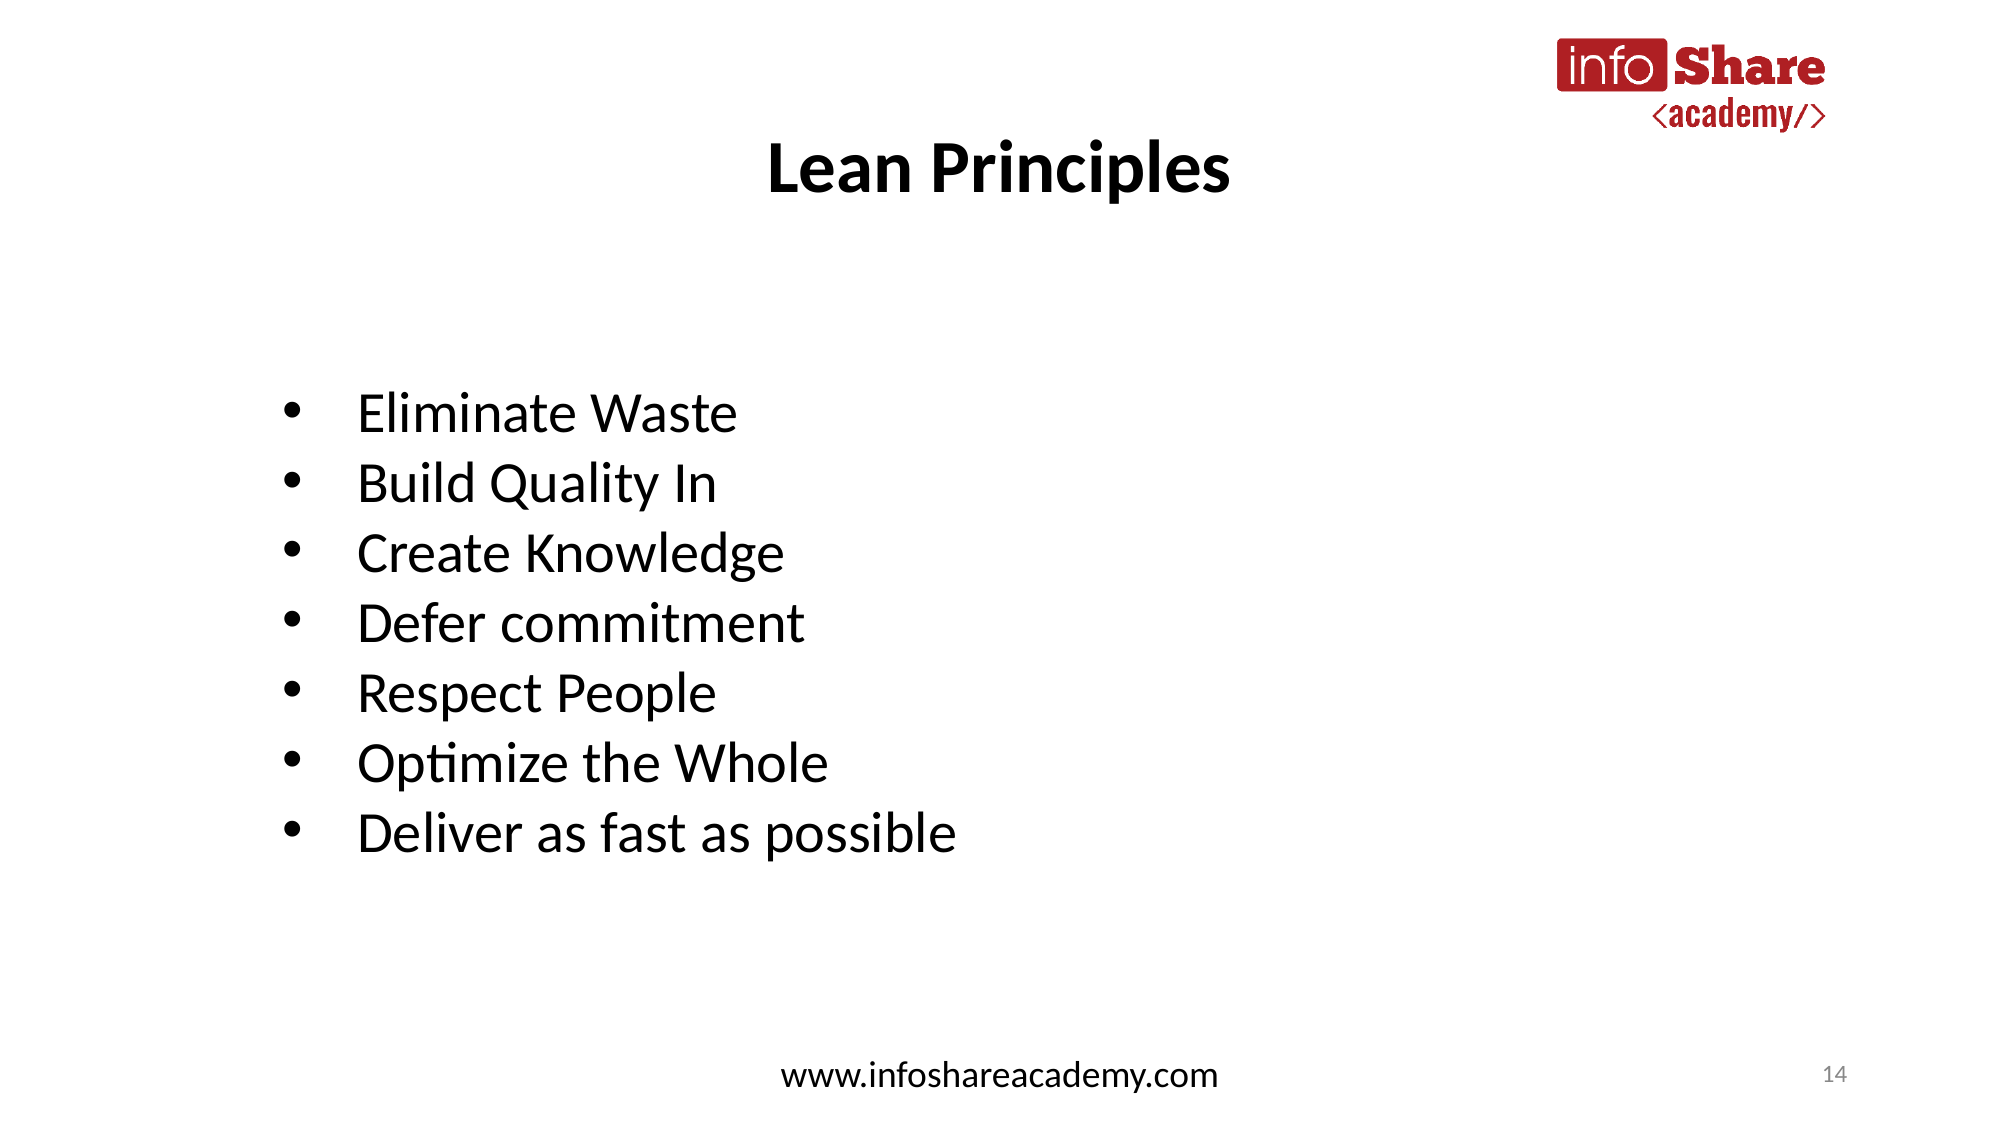

# Lean Principles
Eliminate Waste
Build Quality In
Create Knowledge
Defer commitment
Respect People
Optimize the Whole
Deliver as fast as possible
www.infoshareacademy.com
14